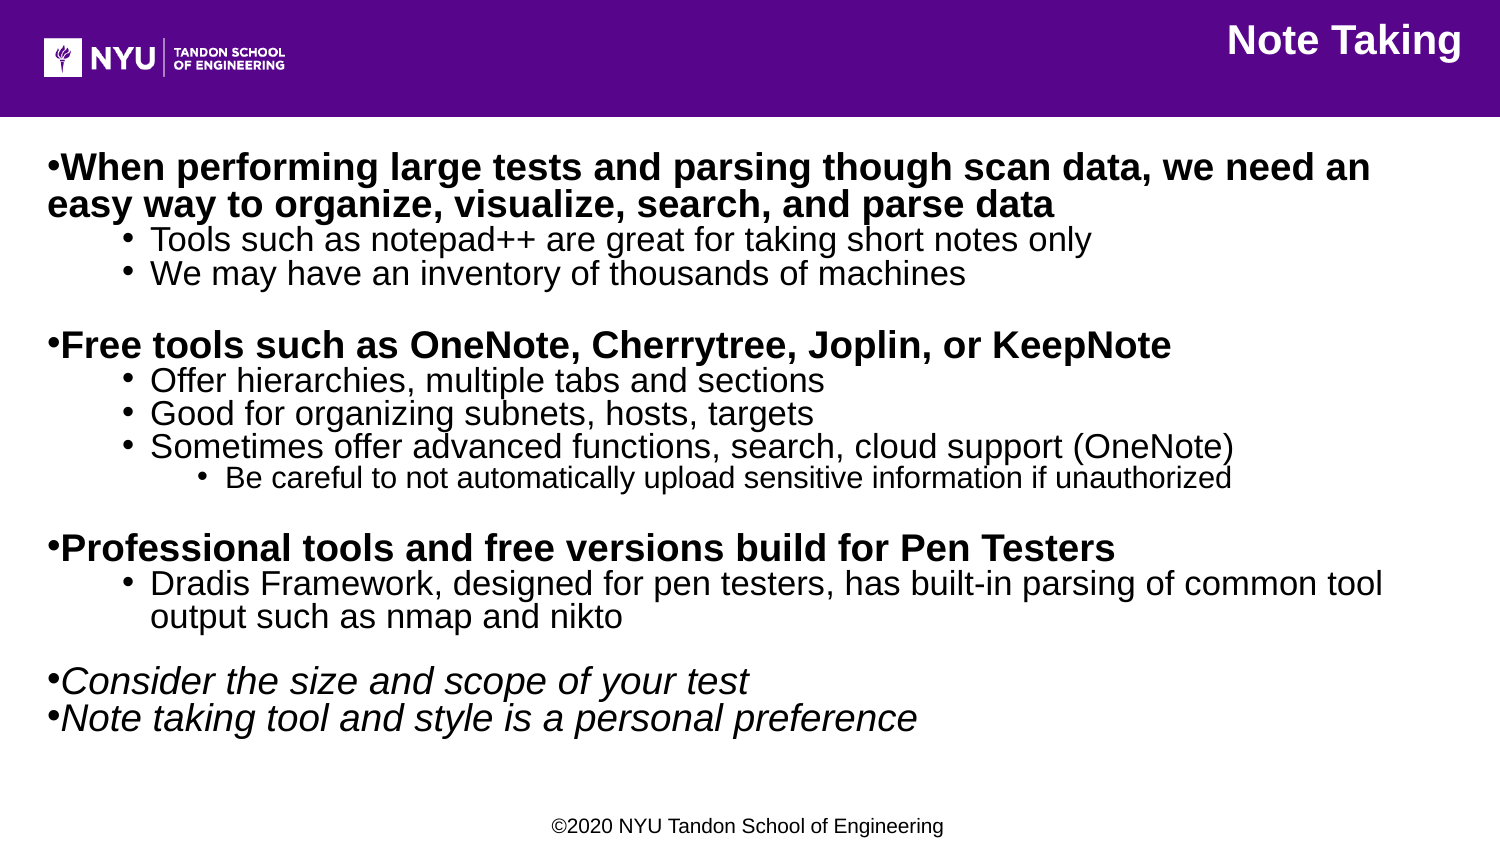

Note Taking
When performing large tests and parsing though scan data, we need an easy way to organize, visualize, search, and parse data
Tools such as notepad++ are great for taking short notes only
We may have an inventory of thousands of machines

Free tools such as OneNote, Cherrytree, Joplin, or KeepNote
Offer hierarchies, multiple tabs and sections
Good for organizing subnets, hosts, targets
Sometimes offer advanced functions, search, cloud support (OneNote)
Be careful to not automatically upload sensitive information if unauthorized

Professional tools and free versions build for Pen Testers
Dradis Framework, designed for pen testers, has built-in parsing of common tool output such as nmap and nikto

Consider the size and scope of your test
Note taking tool and style is a personal preference